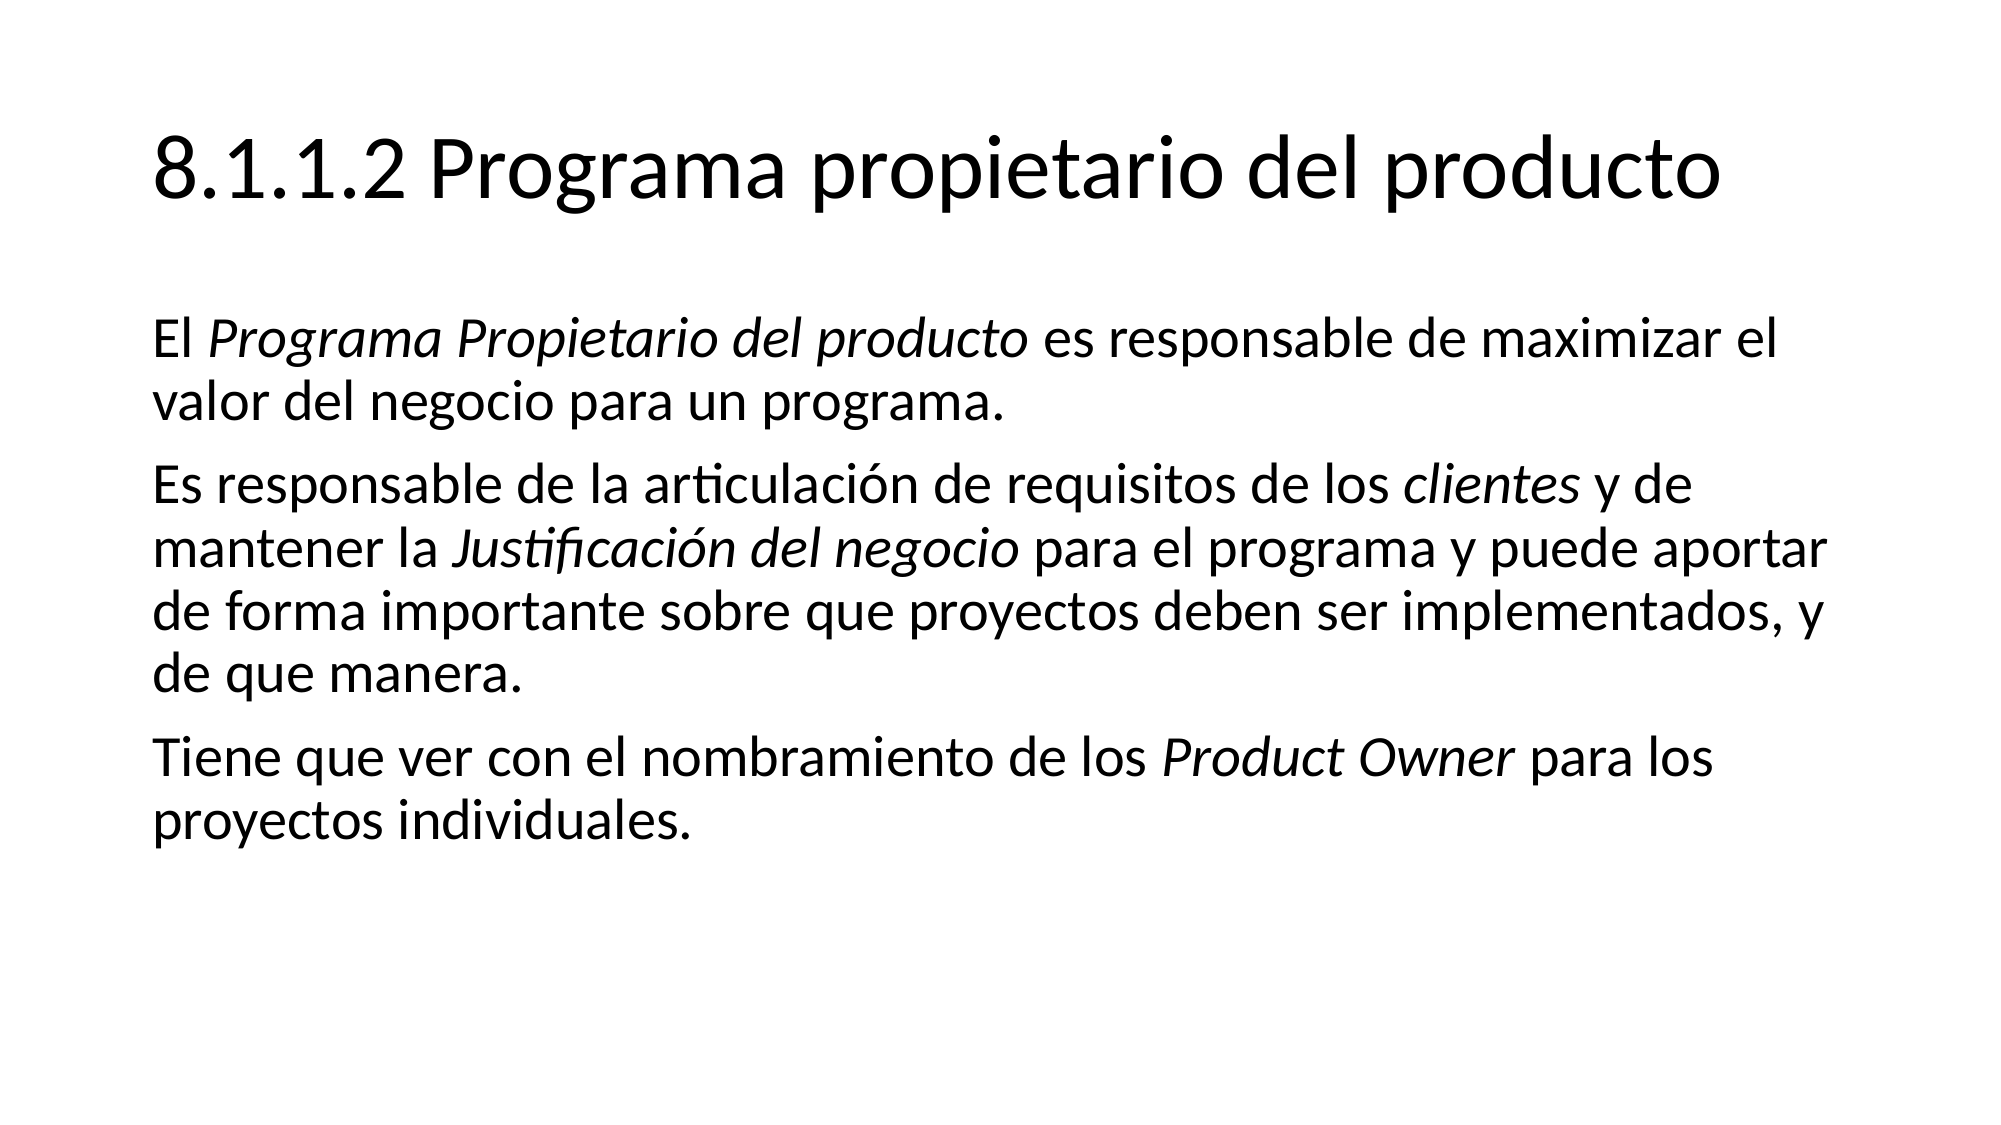

# 8.1.1.2 Programa propietario del producto
El Programa Propietario del producto es responsable de maximizar el valor del negocio para un programa.
Es responsable de la articulación de requisitos de los clientes y de mantener la Justificación del negocio para el programa y puede aportar de forma importante sobre que proyectos deben ser implementados, y de que manera.
Tiene que ver con el nombramiento de los Product Owner para los proyectos individuales.